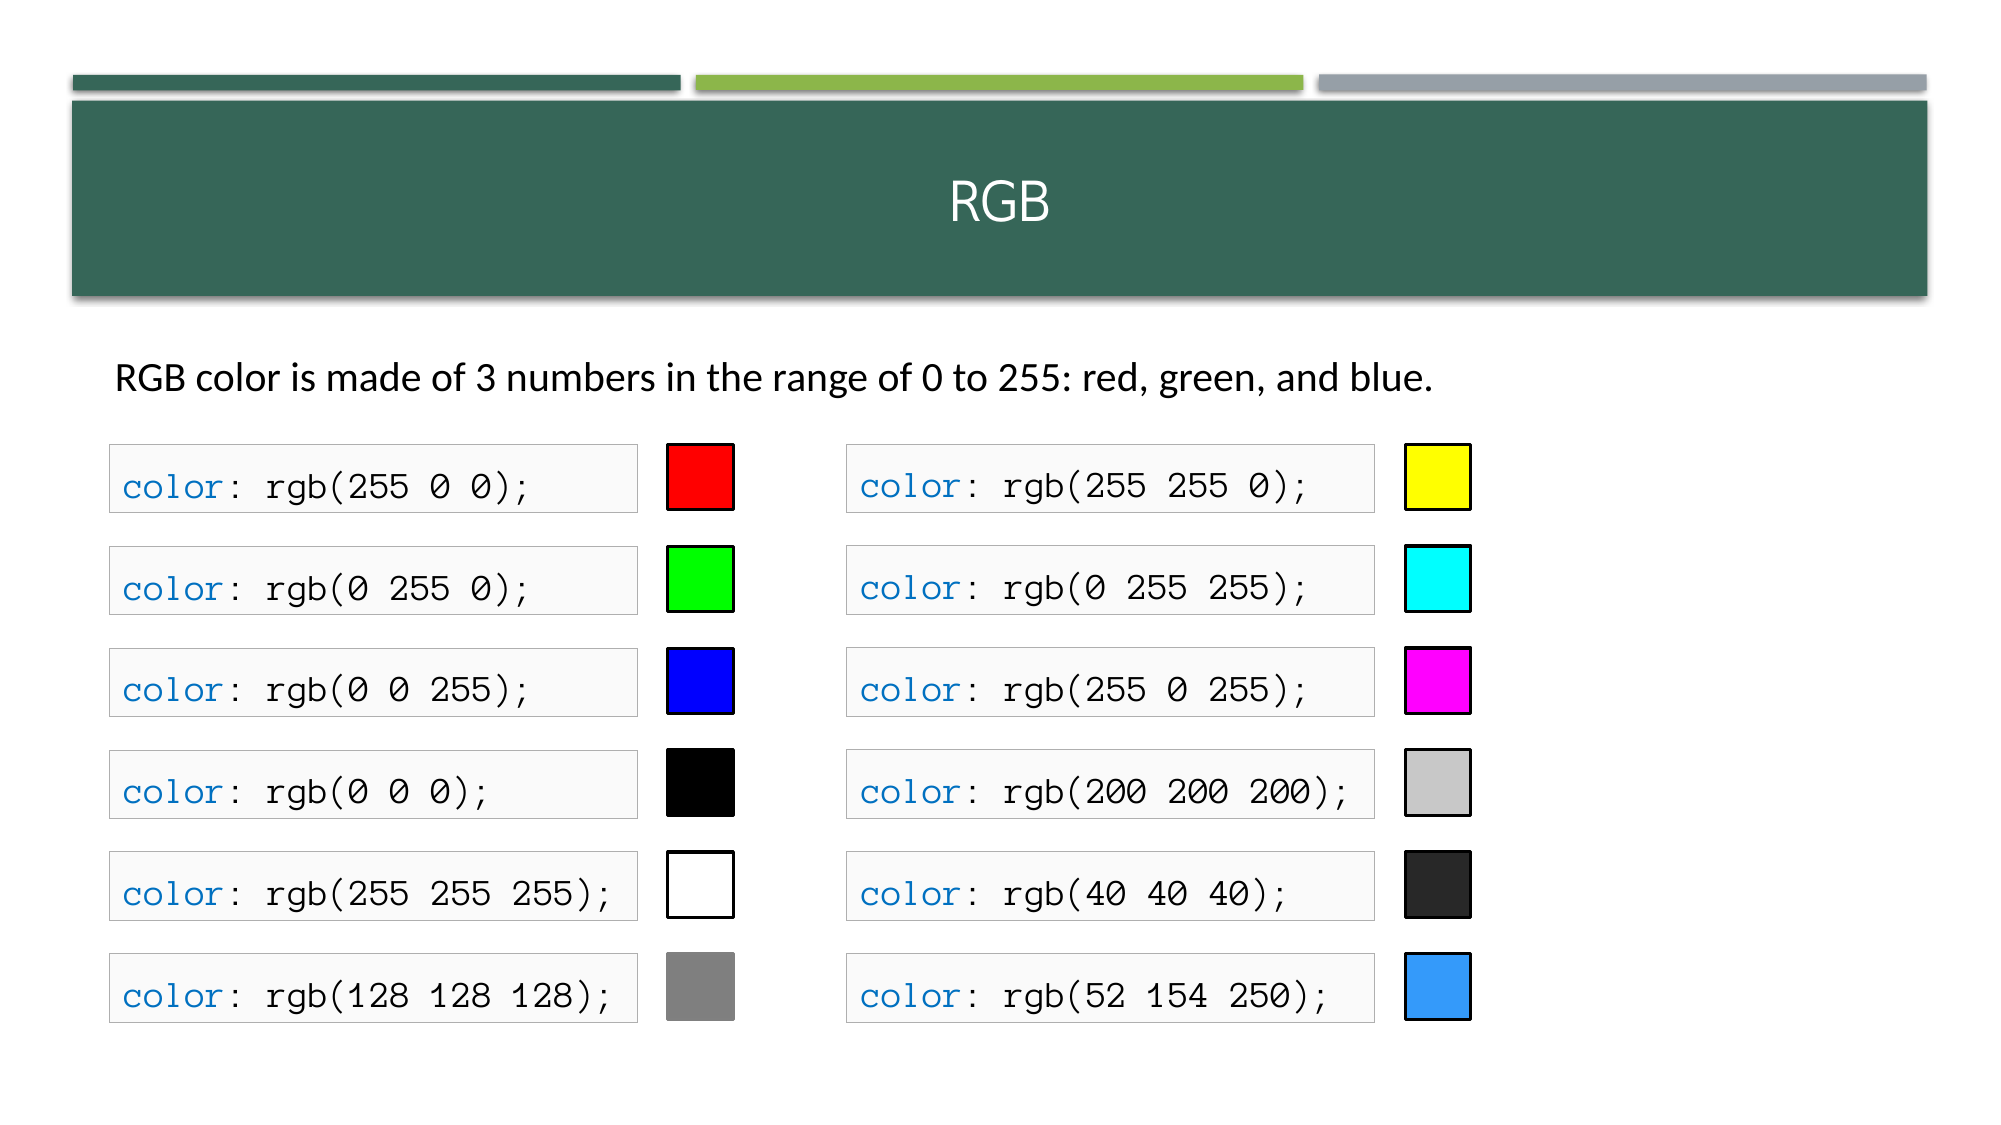

# RGB
RGB color is made of 3 numbers in the range of 0 to 255: red, green, and blue.
color: rgb(255 255 0);

color: rgb(255 0 0);

color: rgb(0 255 255);

color: rgb(0 255 0);

color: rgb(255 0 255);

color: rgb(0 0 255);

color: rgb(200 200 200);

color: rgb(0 0 0);

color: rgb(40 40 40);

color: rgb(255 255 255);

color: rgb(52 154 250);

color: rgb(128 128 128);